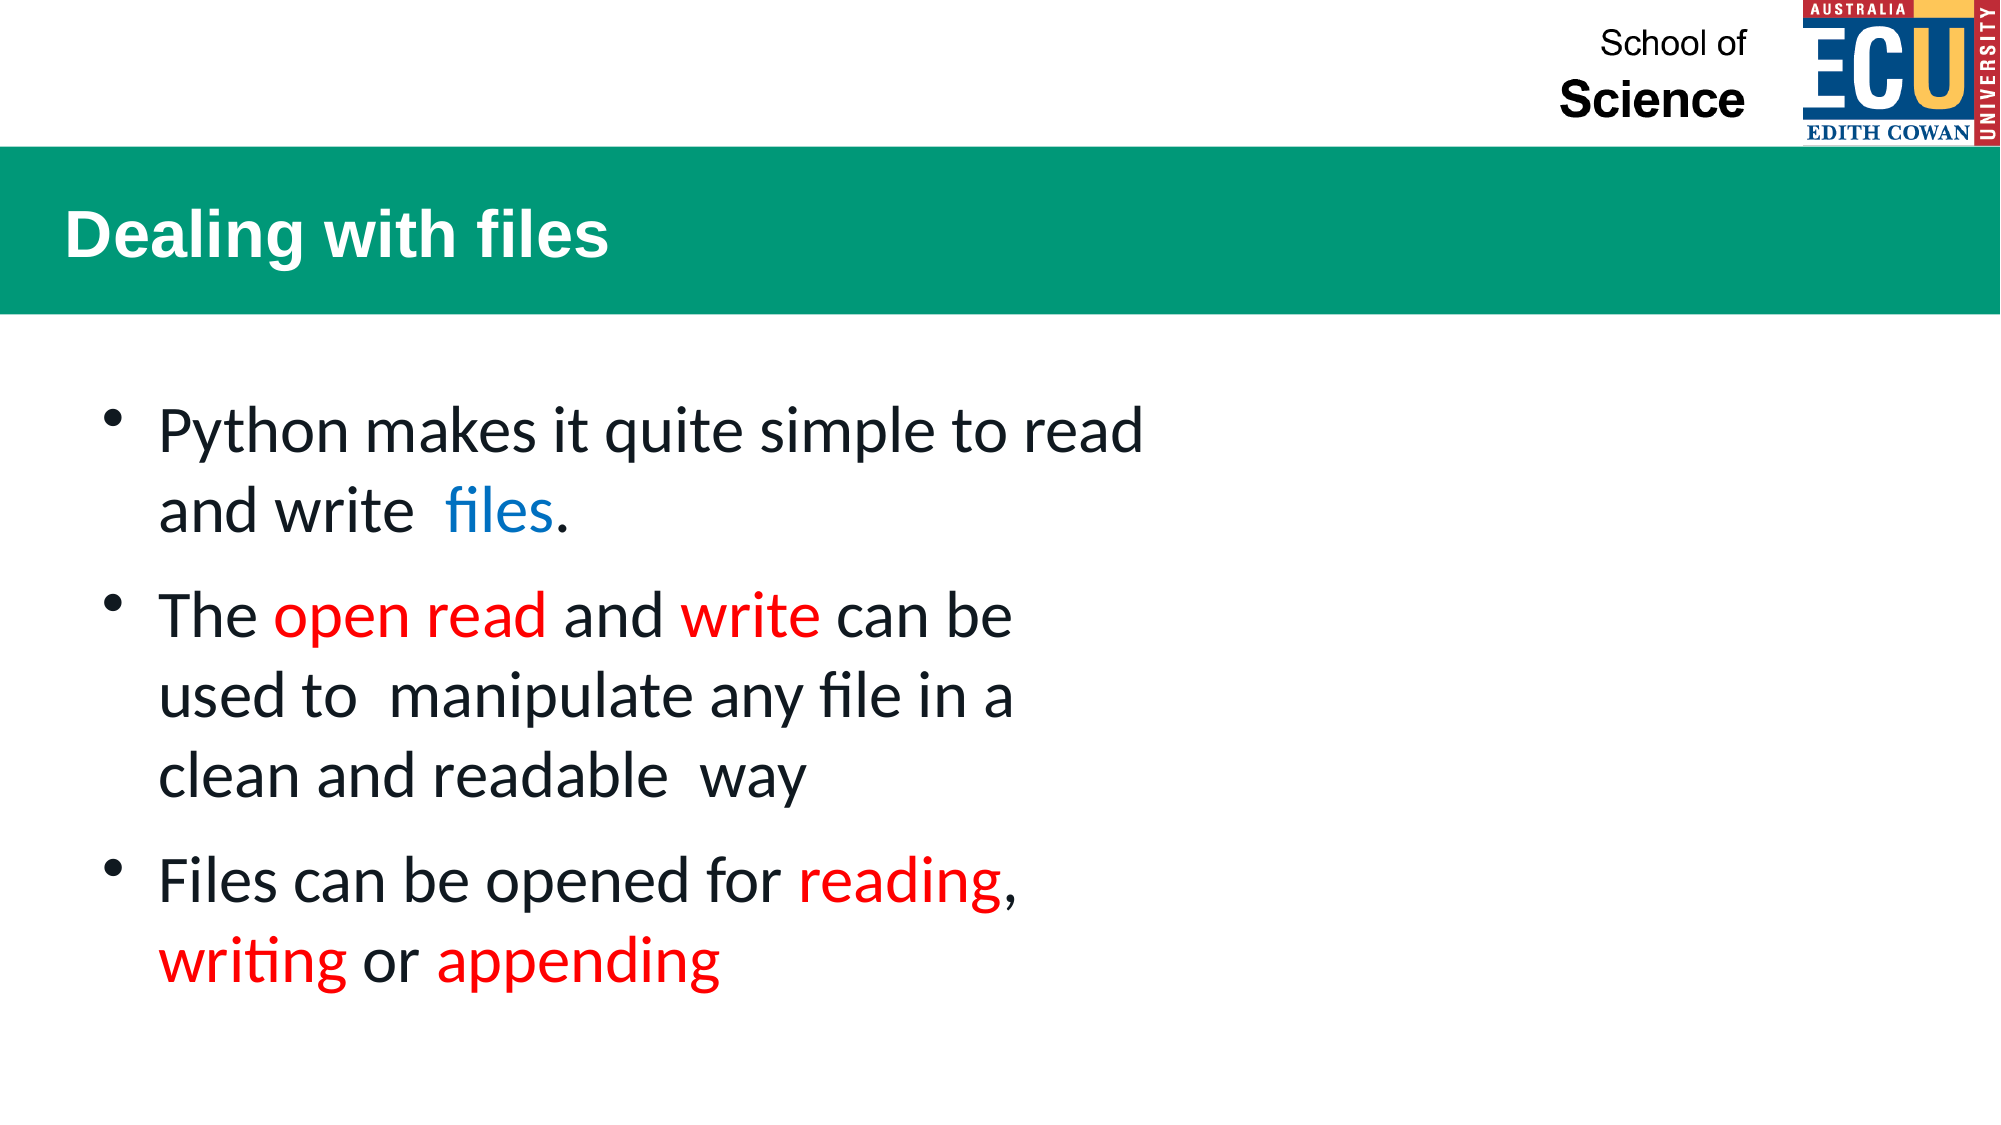

# Dealing with files
Python makes it quite simple to read and write  files.
The open read and write can be used to  manipulate any file in a clean and readable  way
Files can be opened for reading, writing or appending